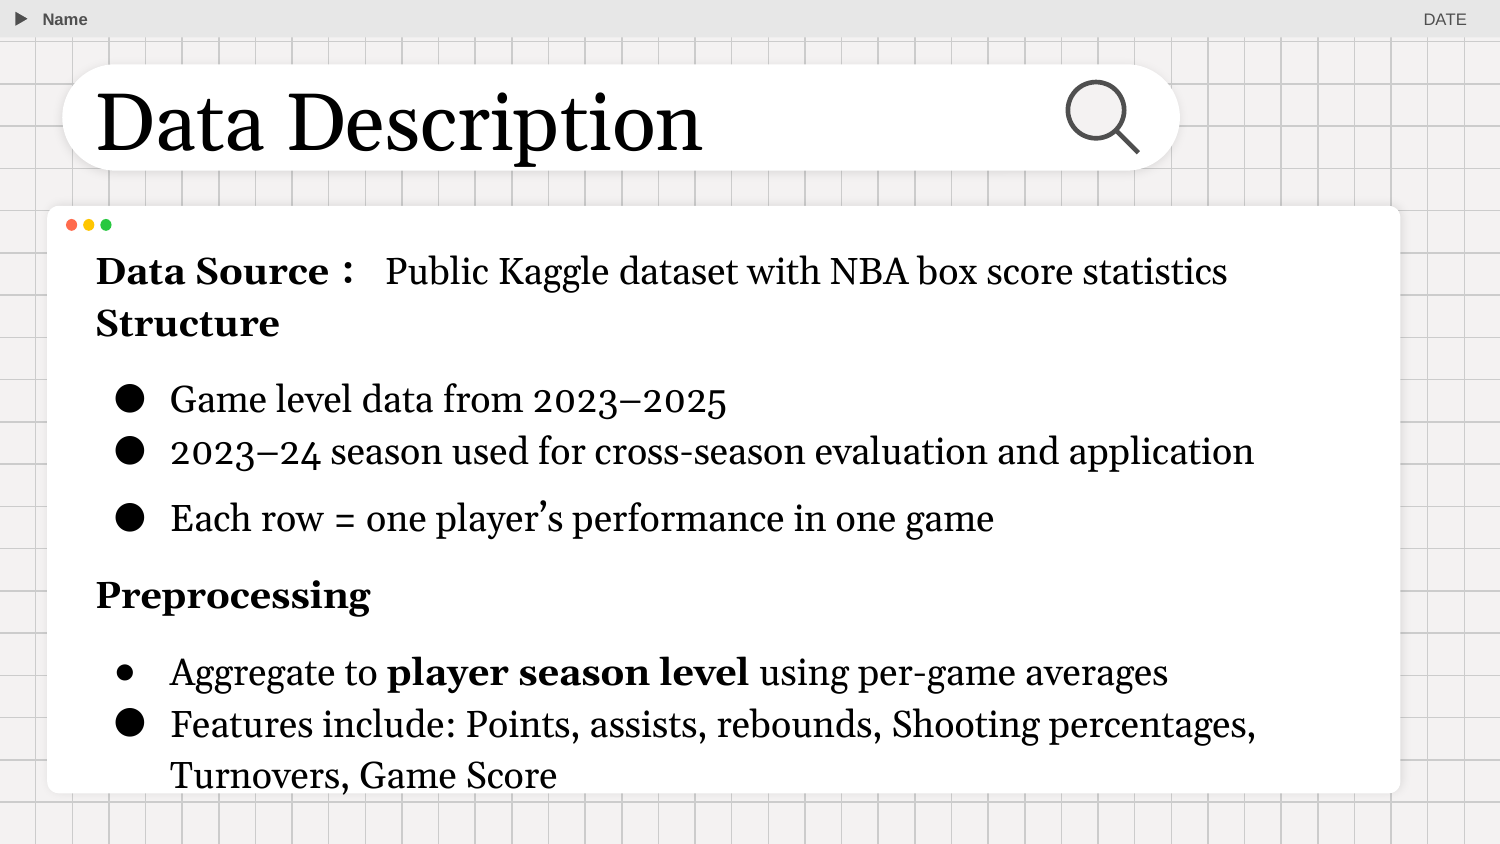

Name
DATE

# Data Description

Window Limiter

Data Source：Public Kaggle dataset with NBA box score statistics
Structure
Game level data from 2023–2025
2023–24 season used for cross-season evaluation and application
Each row = one player’s performance in one game
Preprocessing
Aggregate to player season level using per-game averages
Features include: Points, assists, rebounds, Shooting percentages, Turnovers, Game Score